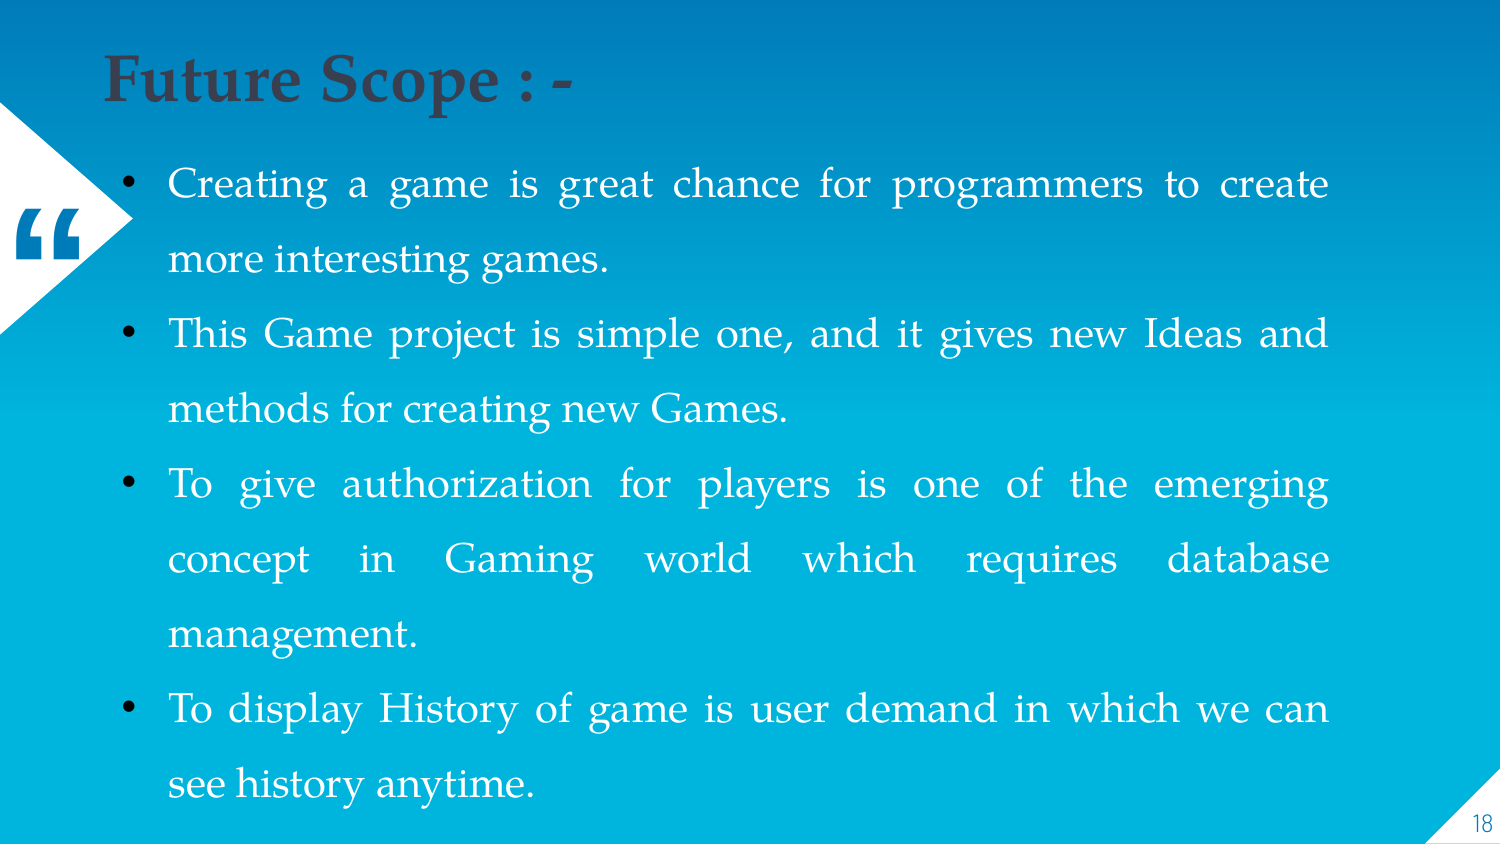

Future Scope : -
Creating a game is great chance for programmers to create more interesting games.
This Game project is simple one, and it gives new Ideas and methods for creating new Games.
To give authorization for players is one of the emerging concept in Gaming world which requires database management.
To display History of game is user demand in which we can see history anytime.

18